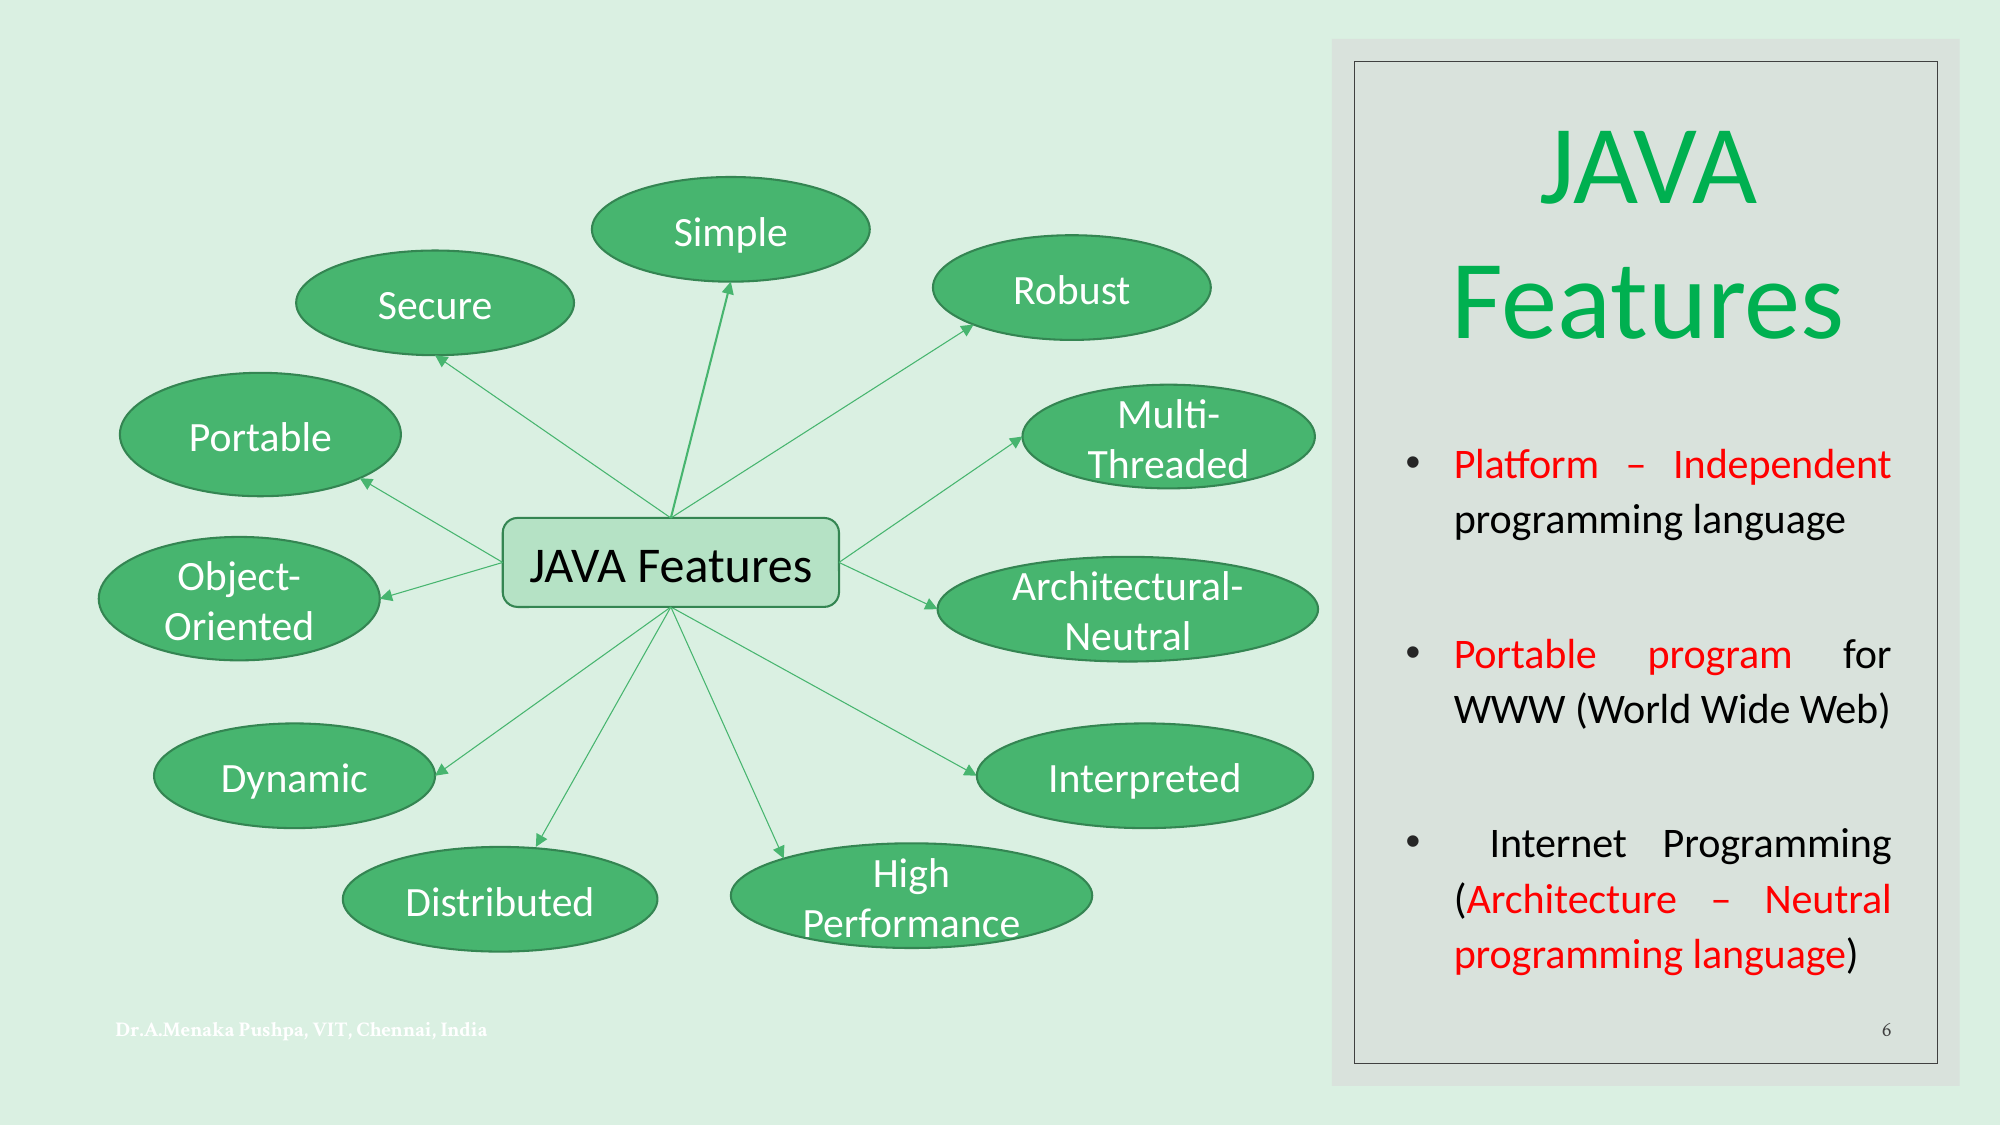

# JAVA Features
Simple
Robust
Secure
Portable
Multi-Threaded
JAVA Features
Object-Oriented
Architectural-Neutral
Dynamic
Interpreted
High Performance
Distributed
Platform – Independent programming language

Portable program for WWW (World Wide Web)

 Internet Programming (Architecture – Neutral programming language)

Dr.A.Menaka Pushpa, VIT, Chennai, India
6